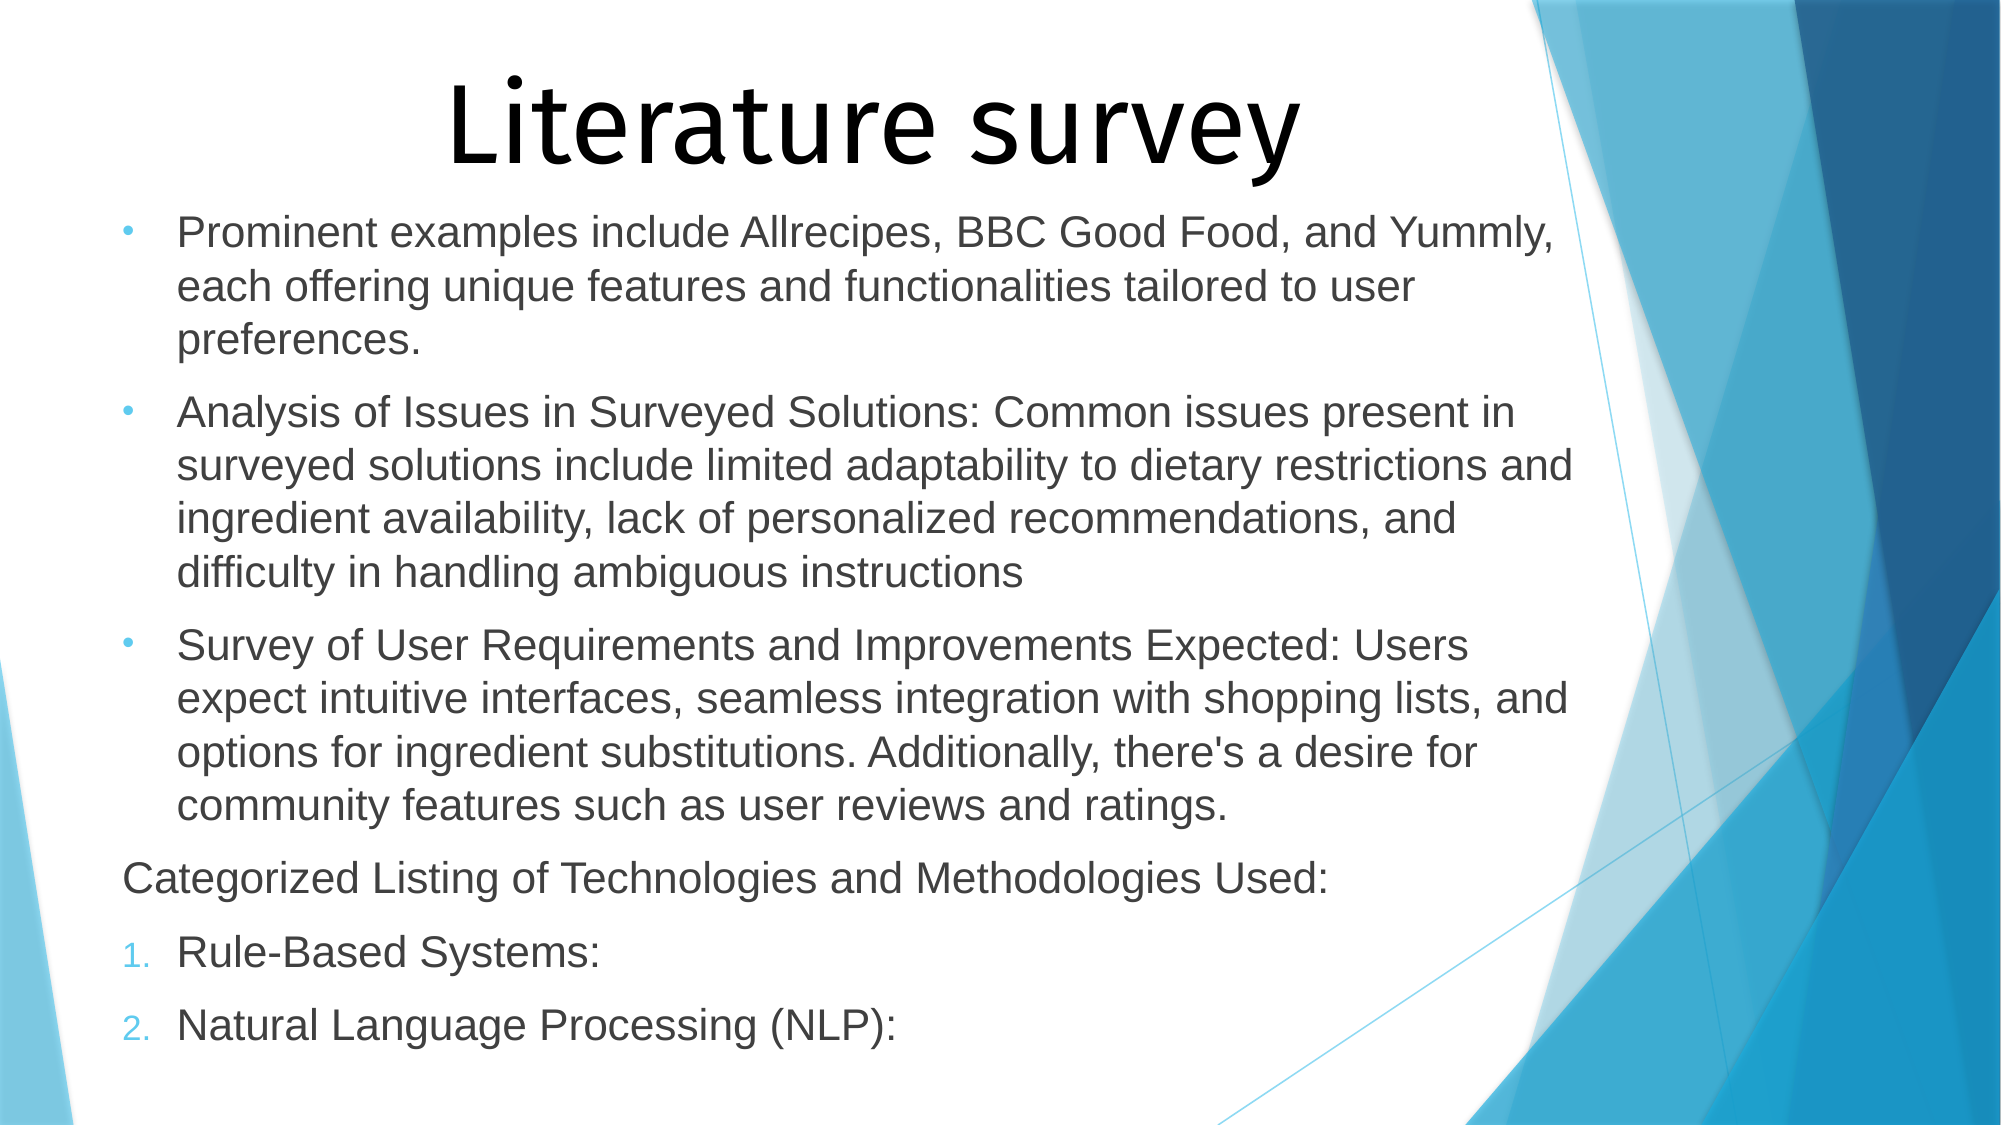

# Literature survey
Prominent examples include Allrecipes, BBC Good Food, and Yummly, each offering unique features and functionalities tailored to user preferences.
Analysis of Issues in Surveyed Solutions: Common issues present in surveyed solutions include limited adaptability to dietary restrictions and ingredient availability, lack of personalized recommendations, and difficulty in handling ambiguous instructions
Survey of User Requirements and Improvements Expected: Users expect intuitive interfaces, seamless integration with shopping lists, and options for ingredient substitutions. Additionally, there's a desire for community features such as user reviews and ratings.
Categorized Listing of Technologies and Methodologies Used:
Rule-Based Systems:
Natural Language Processing (NLP):